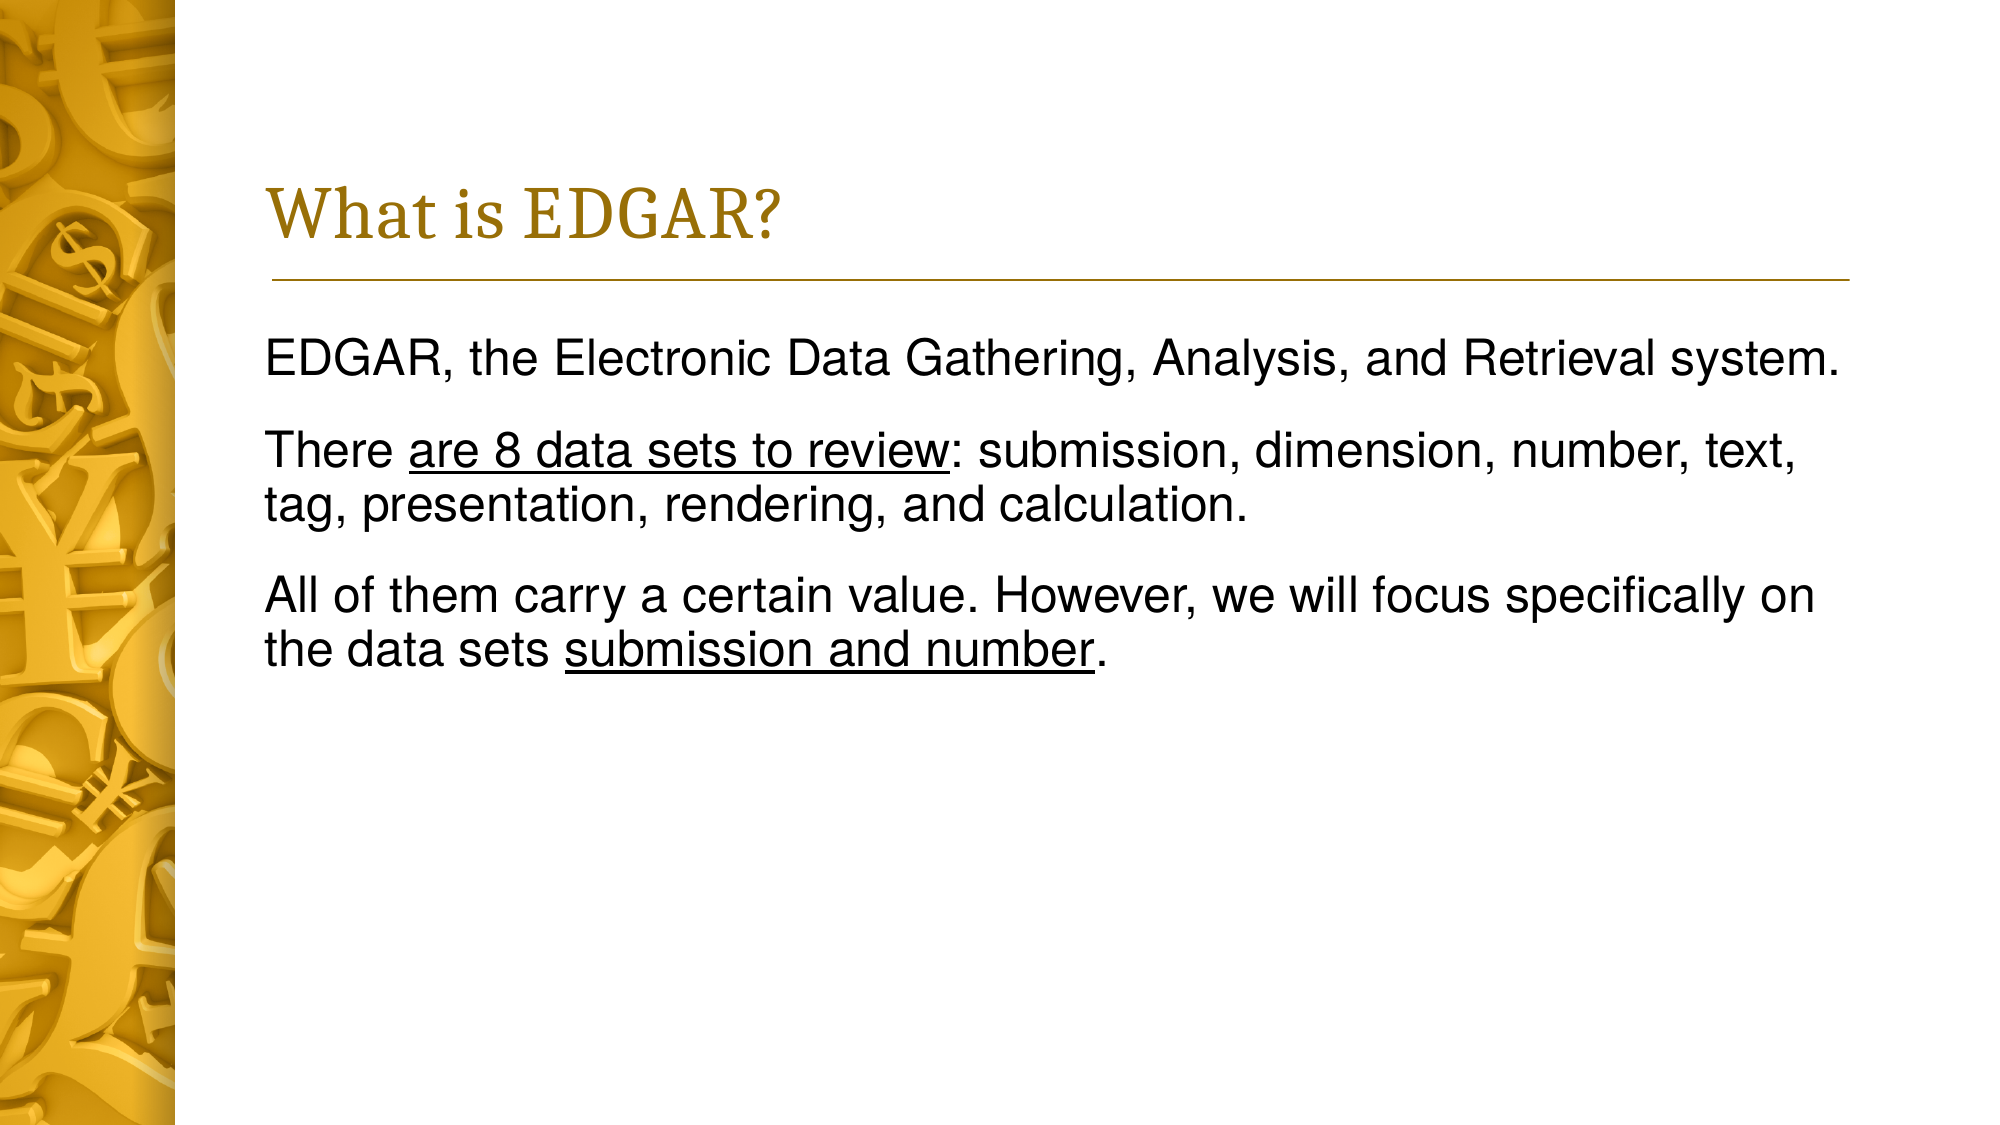

# What is EDGAR?
EDGAR, the Electronic Data Gathering, Analysis, and Retrieval system.
There are 8 data sets to review: submission, dimension, number, text, tag, presentation, rendering, and calculation.
All of them carry a certain value. However, we will focus specifically on the data sets submission and number.